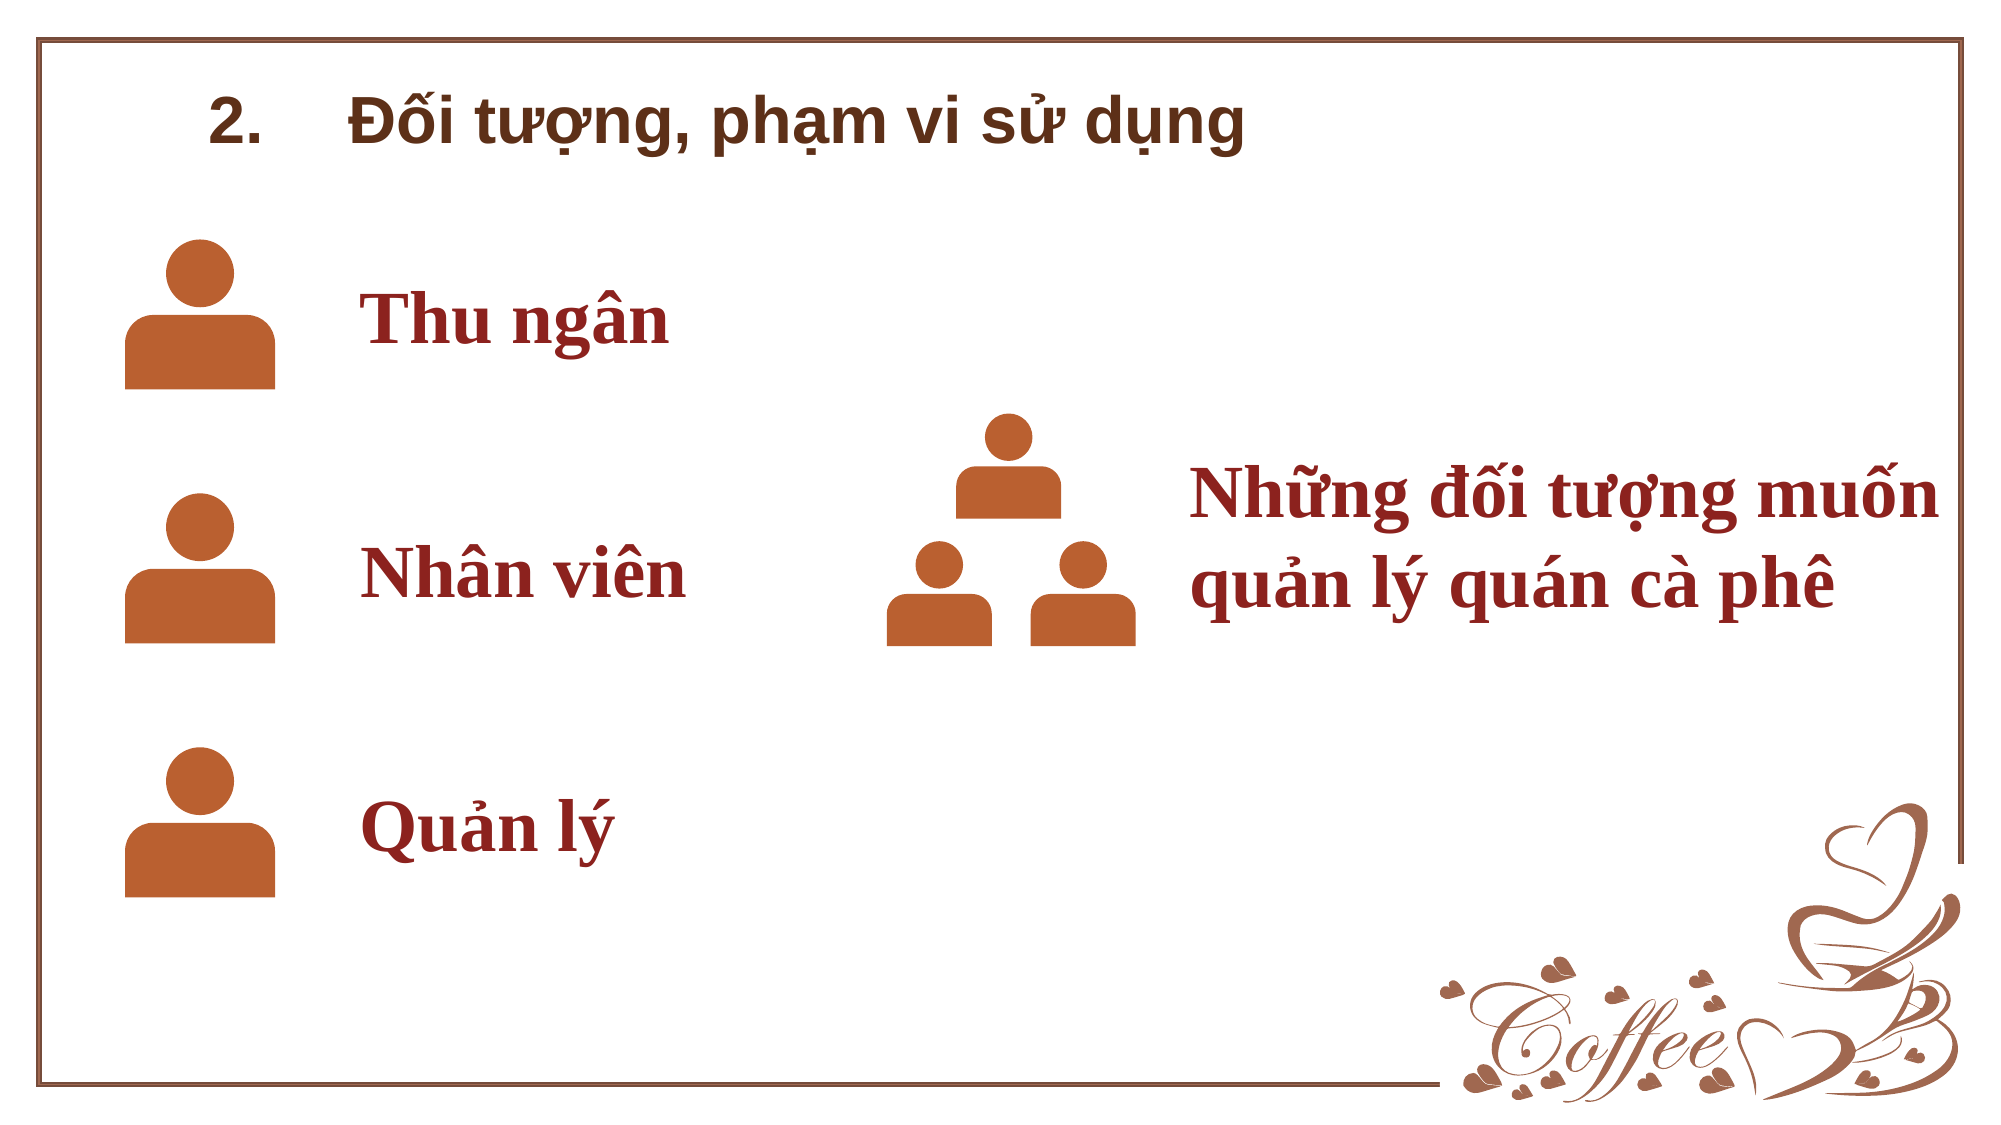

Đối tượng, phạm vi sử dụng
2.

Thu ngân

Những đối tượng muốn quản lý quán cà phê

Nhân viên

Quản lý